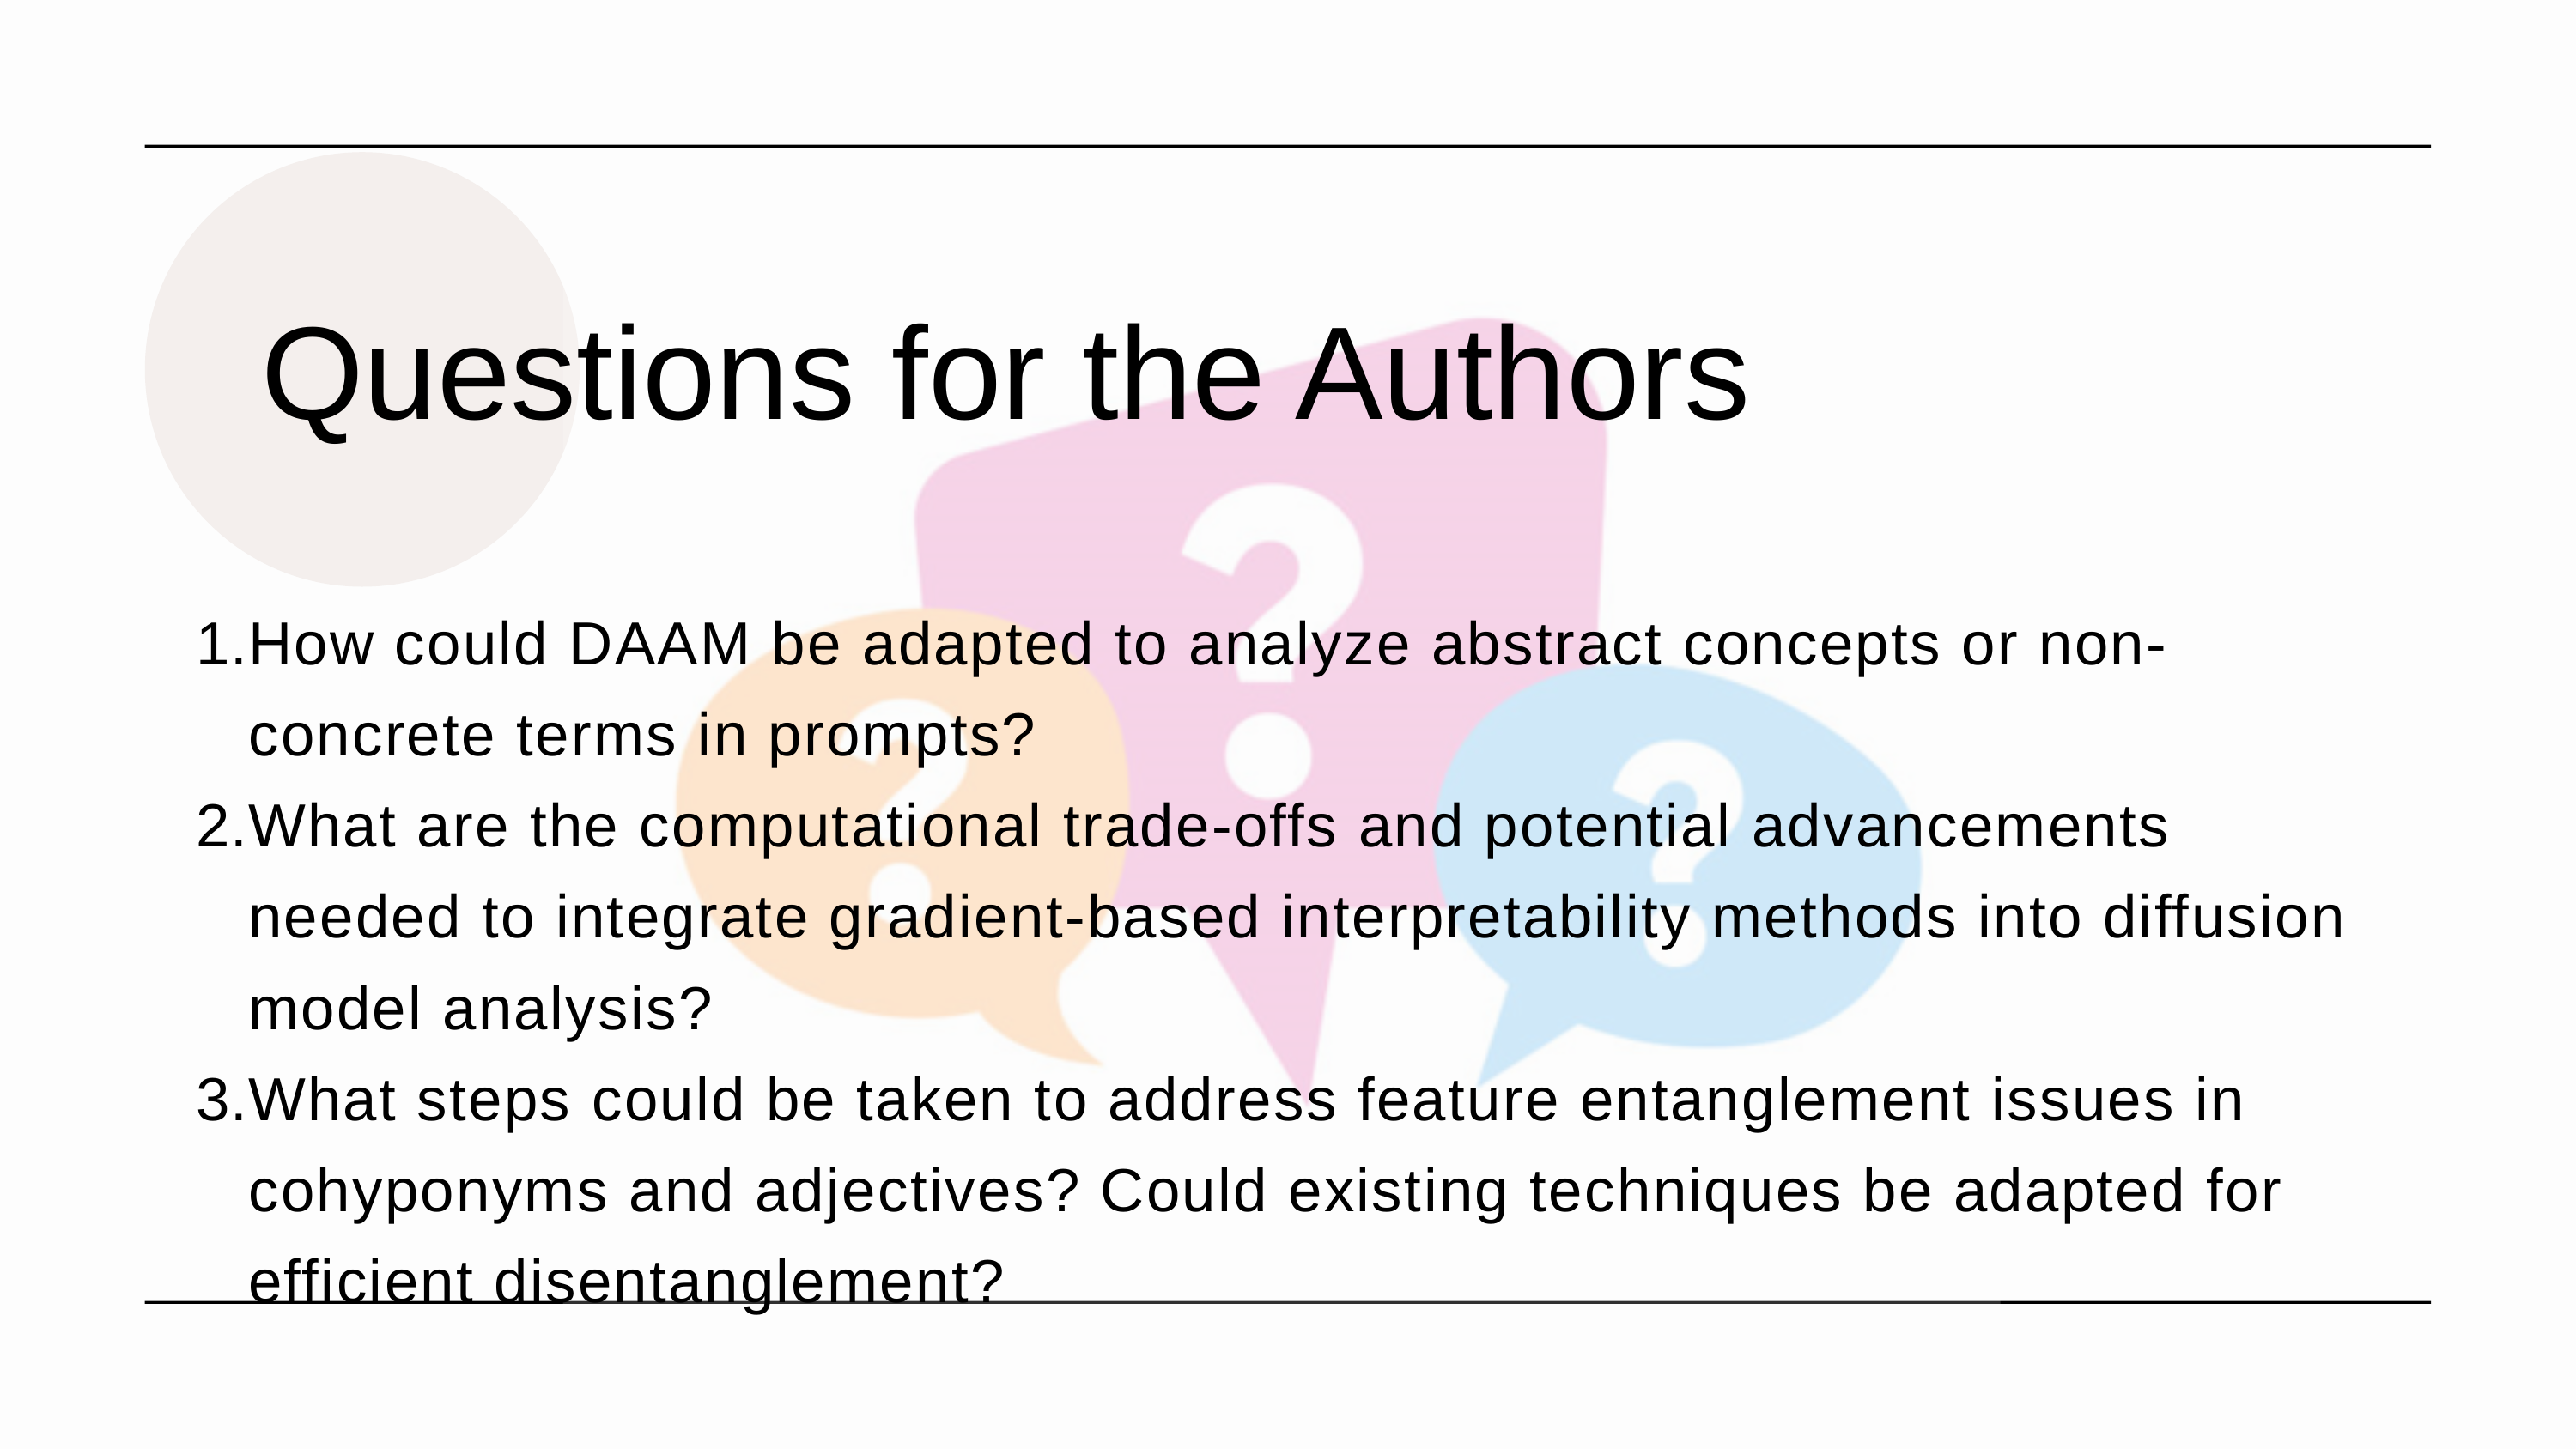

Questions for the Authors
How could DAAM be adapted to analyze abstract concepts or non-concrete terms in prompts?
What are the computational trade-offs and potential advancements needed to integrate gradient-based interpretability methods into diffusion model analysis?
What steps could be taken to address feature entanglement issues in cohyponyms and adjectives? Could existing techniques be adapted for efficient disentanglement?